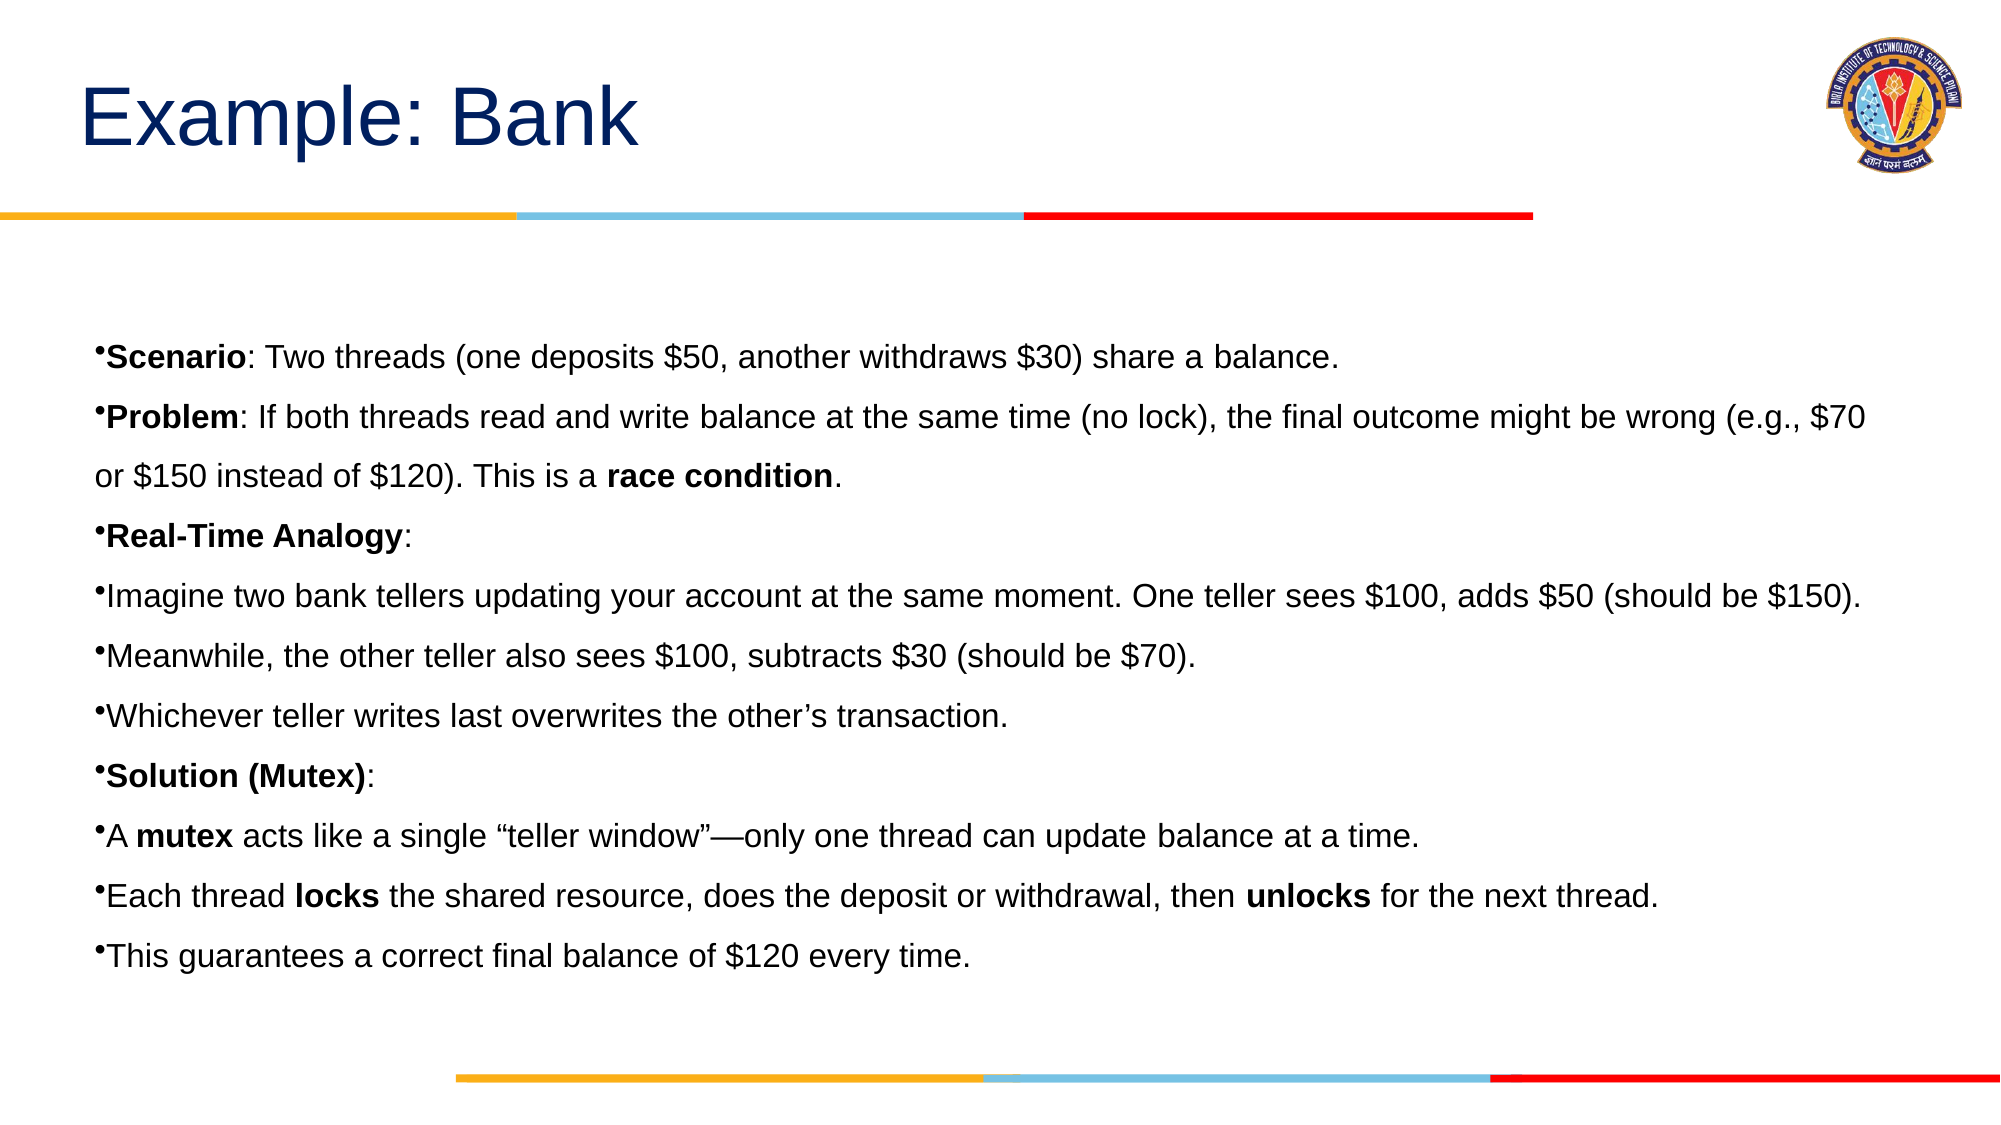

# Example: Bank
Scenario: Two threads (one deposits $50, another withdraws $30) share a balance.
Problem: If both threads read and write balance at the same time (no lock), the final outcome might be wrong (e.g., $70 or $150 instead of $120). This is a race condition.
Real-Time Analogy:
Imagine two bank tellers updating your account at the same moment. One teller sees $100, adds $50 (should be $150).
Meanwhile, the other teller also sees $100, subtracts $30 (should be $70).
Whichever teller writes last overwrites the other’s transaction.
Solution (Mutex):
A mutex acts like a single “teller window”—only one thread can update balance at a time.
Each thread locks the shared resource, does the deposit or withdrawal, then unlocks for the next thread.
This guarantees a correct final balance of $120 every time.